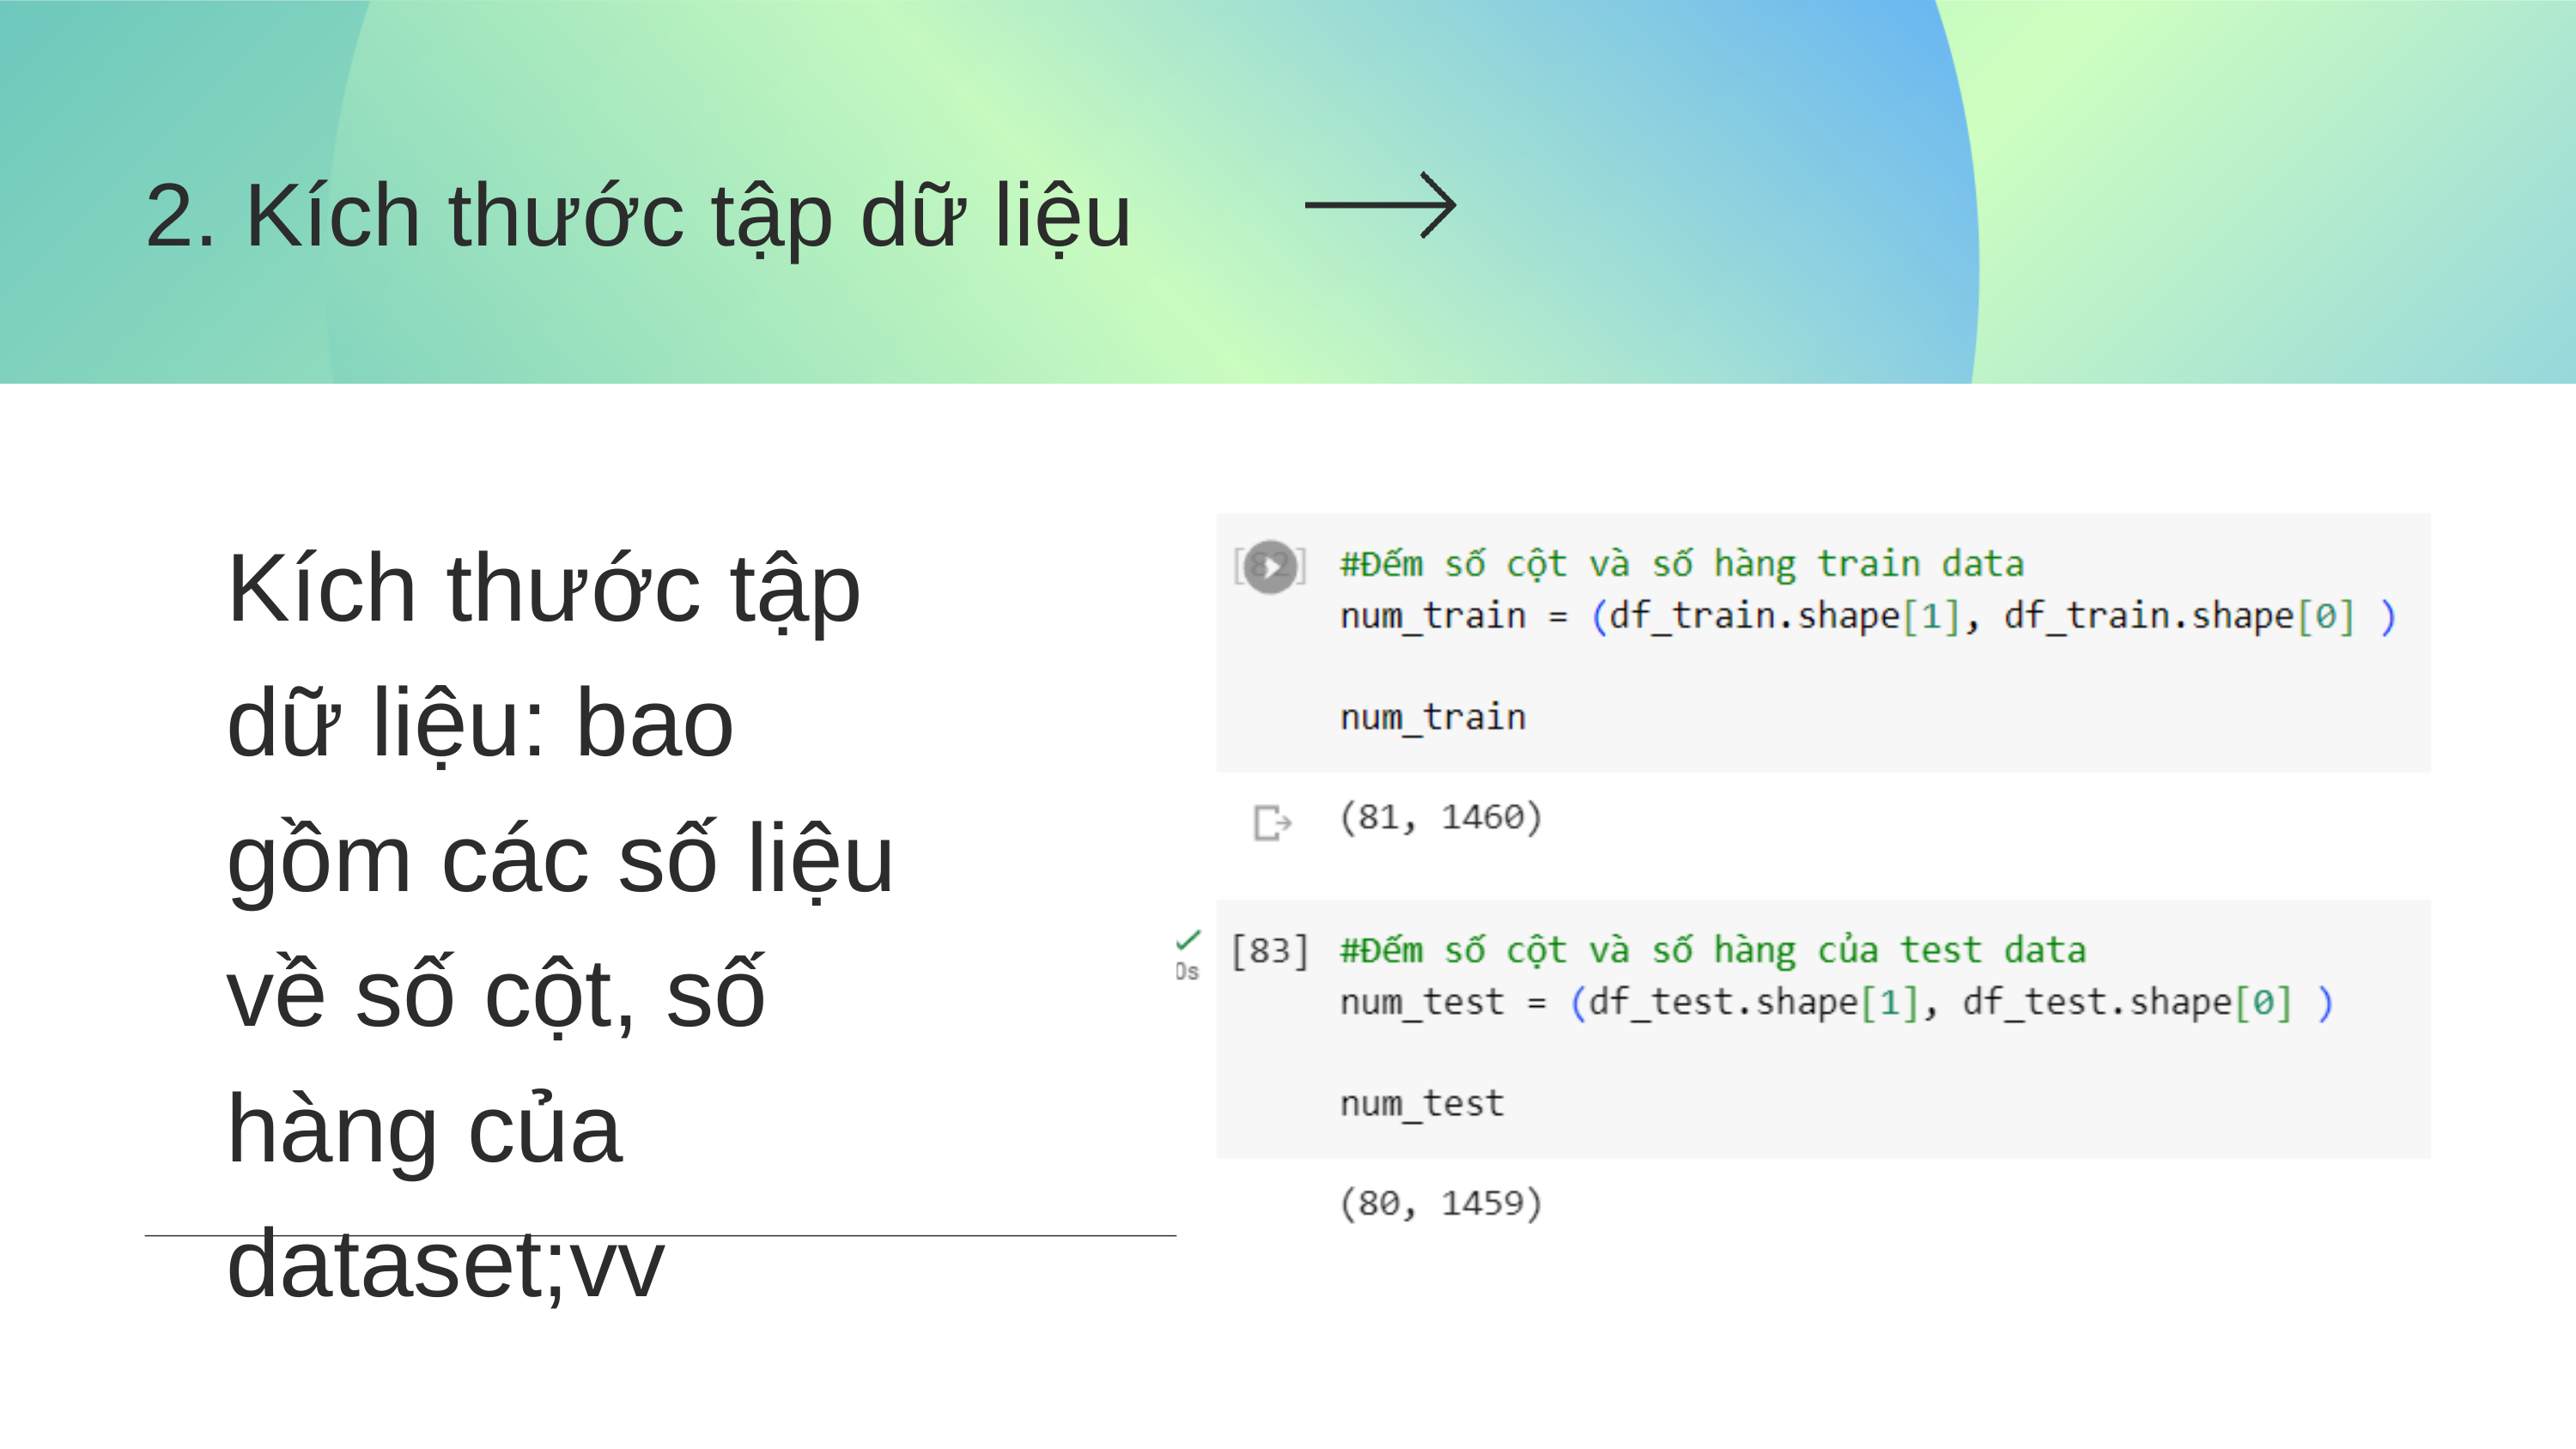

2. Kích thước tập dữ liệu

Kích thước tập dữ liệu: bao gồm các số liệu về số cột, số hàng của dataset;vv